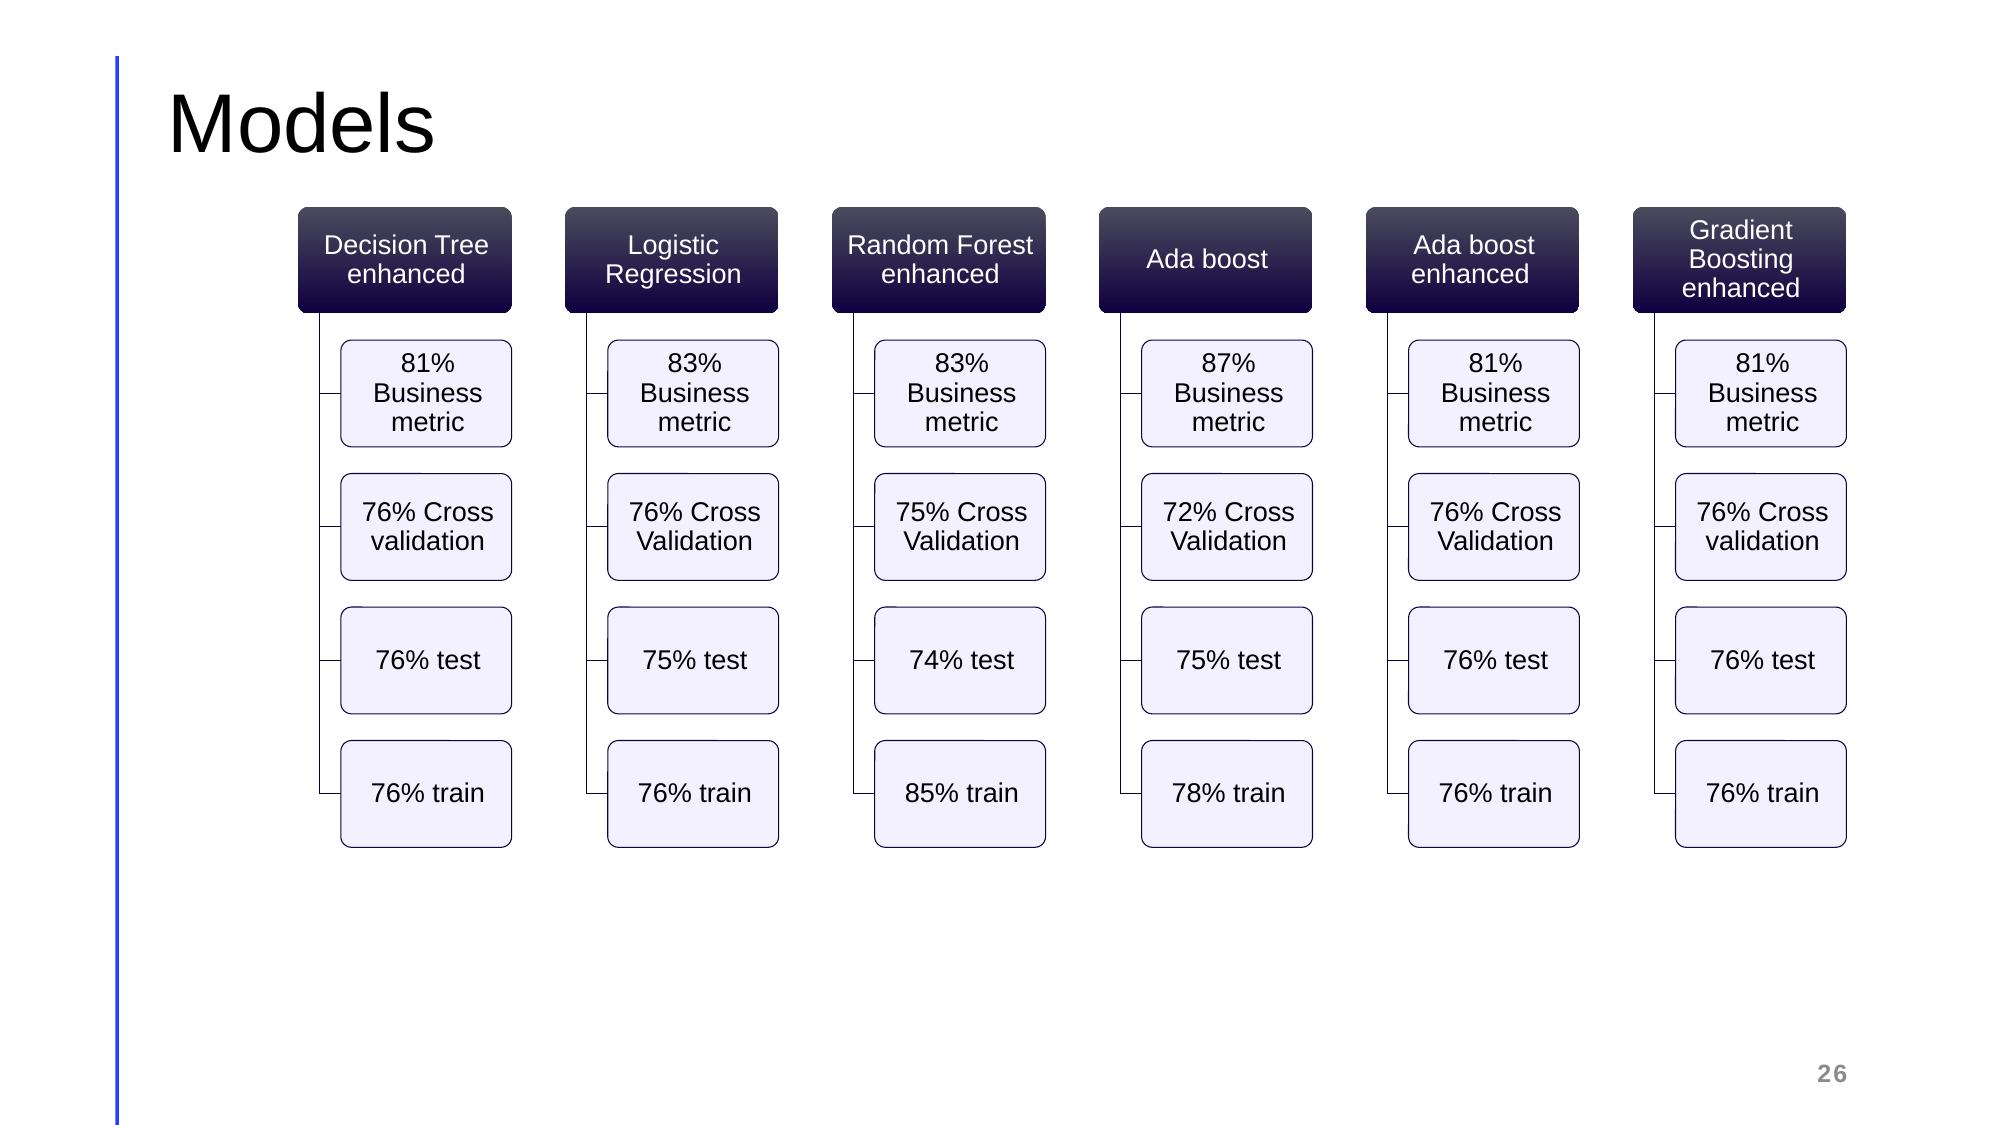

Models
Decision Tree enhanced
81% Business metric
76% Cross validation
76% test
76% train
Logistic Regression
83% Business metric
76% Cross Validation
75% test
76% train
Random Forest enhanced
83% Business metric
75% Cross Validation
74% test
85% train
Ada boost
87% Business metric
72% Cross Validation
75% test
78% train
Ada boost enhanced
81% Business metric
76% Cross Validation
76% test
76% train
Gradient Boosting enhanced
81% Business metric
76% Cross validation
76% test
76% train
26